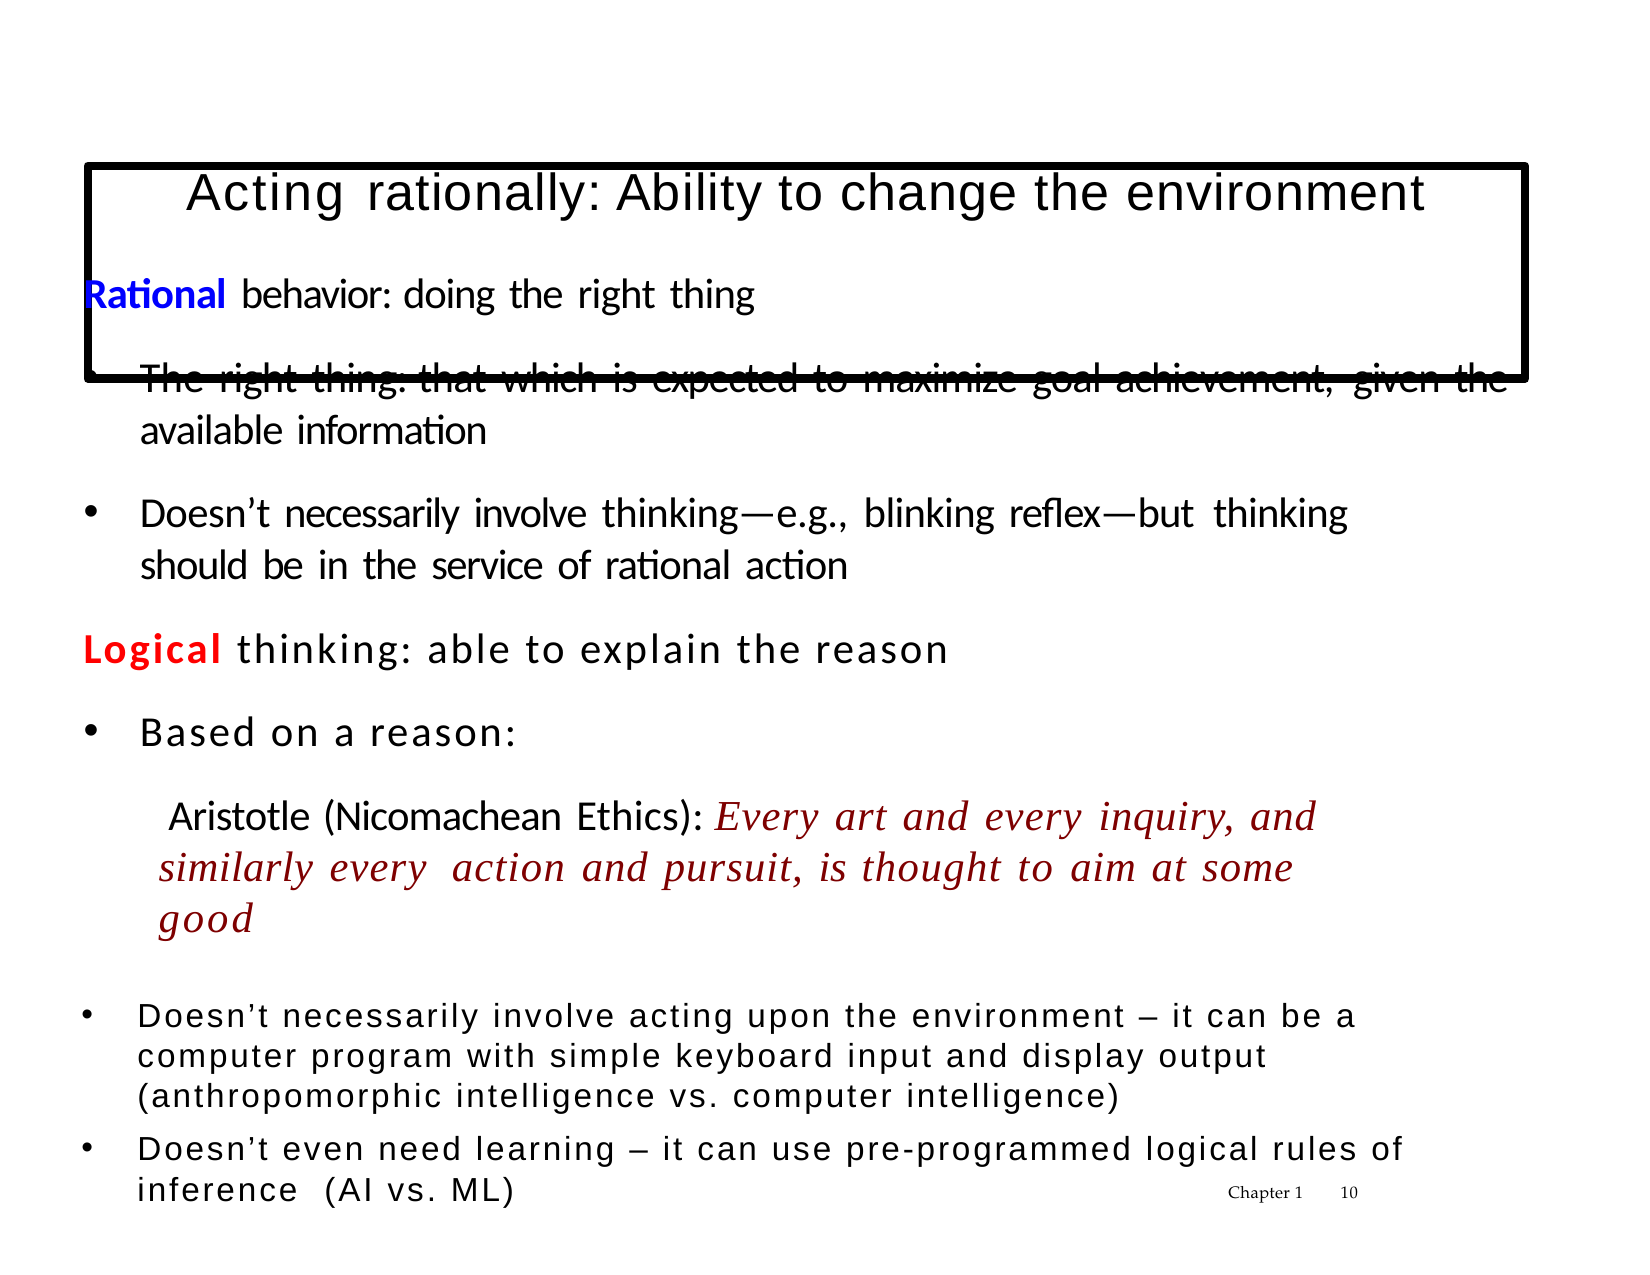

# Acting rationally: Ability to change the environment
Rational behavior: doing the right thing
The right thing: that which is expected to maximize goal achievement,  given the available information
Doesn’t necessarily involve thinking—e.g., blinking reflex—but  thinking should be in the service of rational action
Logical thinking: able to explain the reason
Based on a reason:
 Aristotle (Nicomachean Ethics): Every art and every inquiry, and similarly every  action and pursuit, is thought to aim at some good

Doesn’t necessarily involve acting upon the environment – it can be a computer program with simple keyboard input and display output (anthropomorphic intelligence vs. computer intelligence)
Doesn’t even need learning – it can use pre-programmed logical rules of inference  (AI vs. ML)

Chapter 1
10